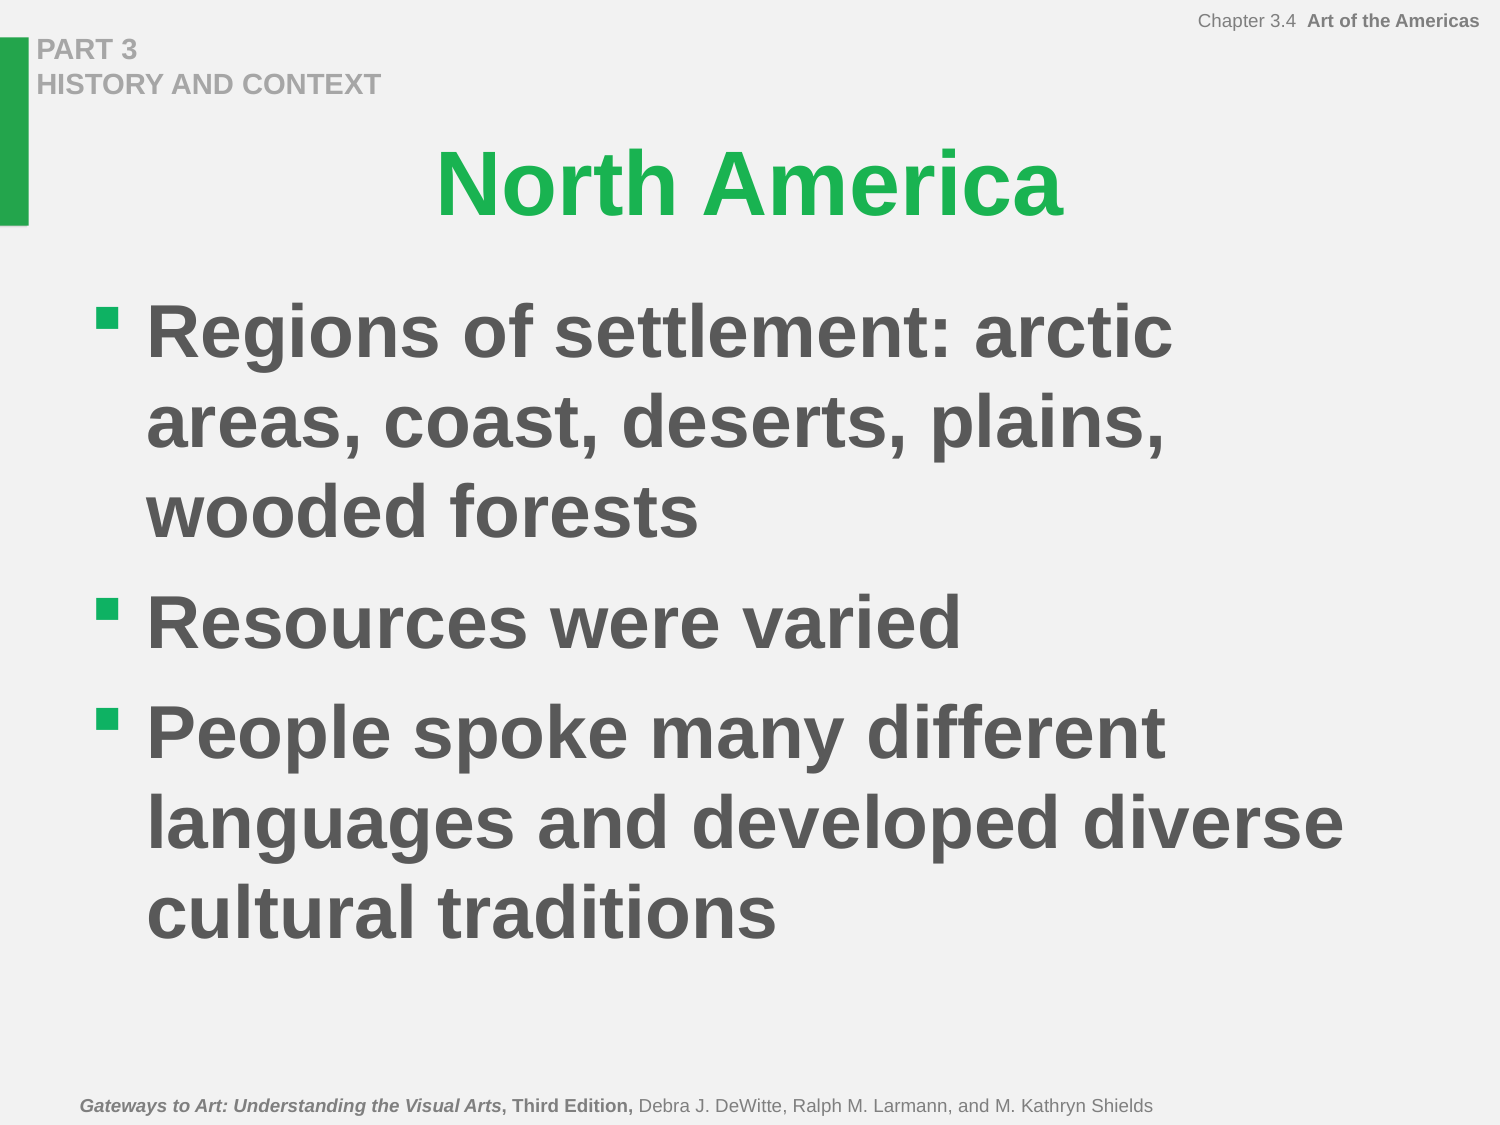

# North America
Regions of settlement: arctic areas, coast, deserts, plains, wooded forests
Resources were varied
People spoke many different languages and developed diverse cultural traditions